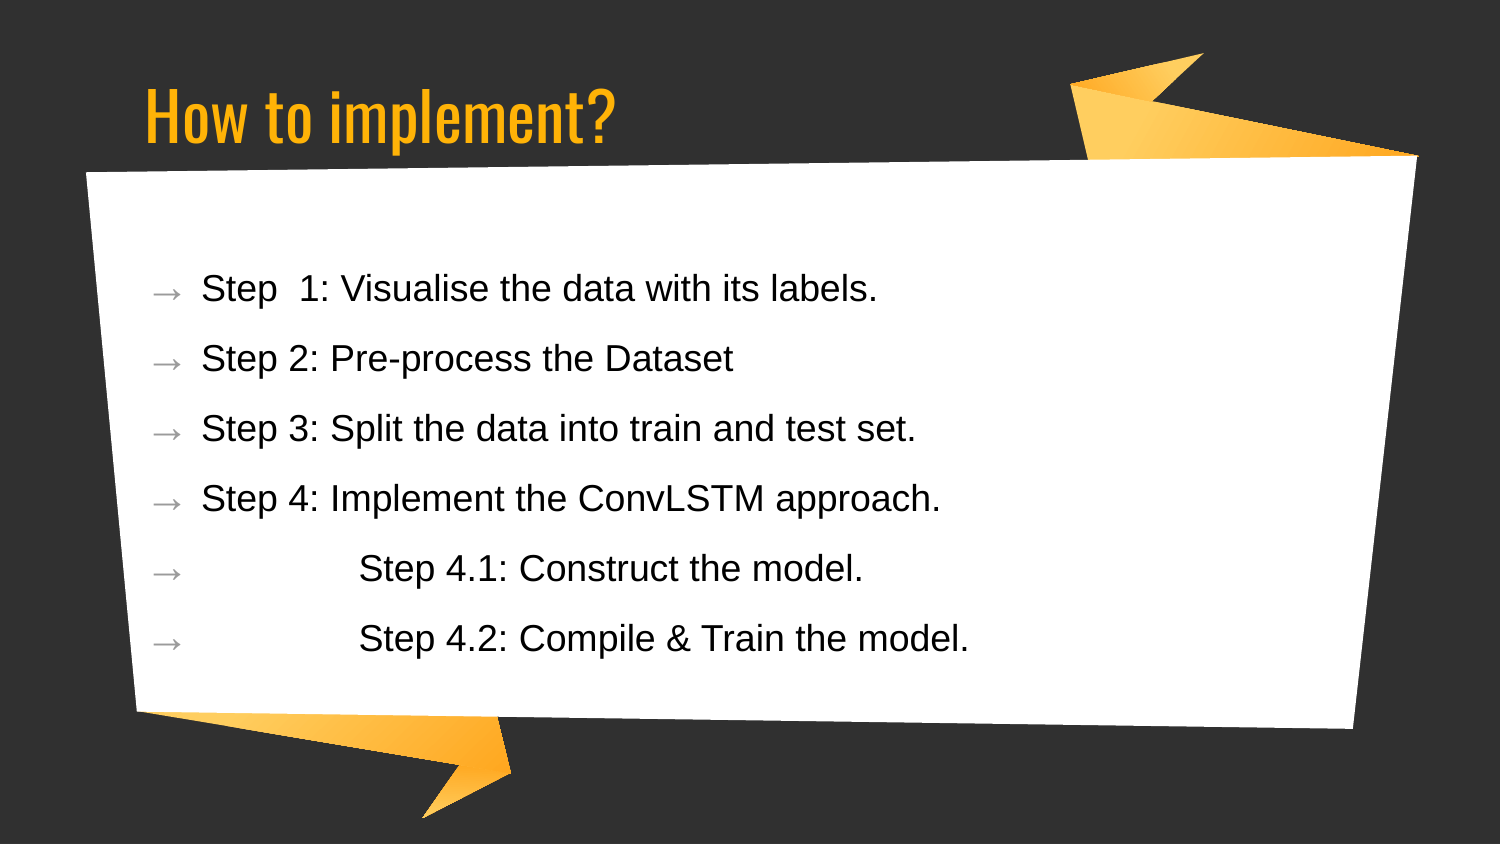

# How to implement?
Step  1: Visualise the data with its labels.
Step 2: Pre-process the Dataset
Step 3: Split the data into train and test set.
Step 4: Implement the ConvLSTM approach.
               Step 4.1: Construct the model.
               Step 4.2: Compile & Train the model.